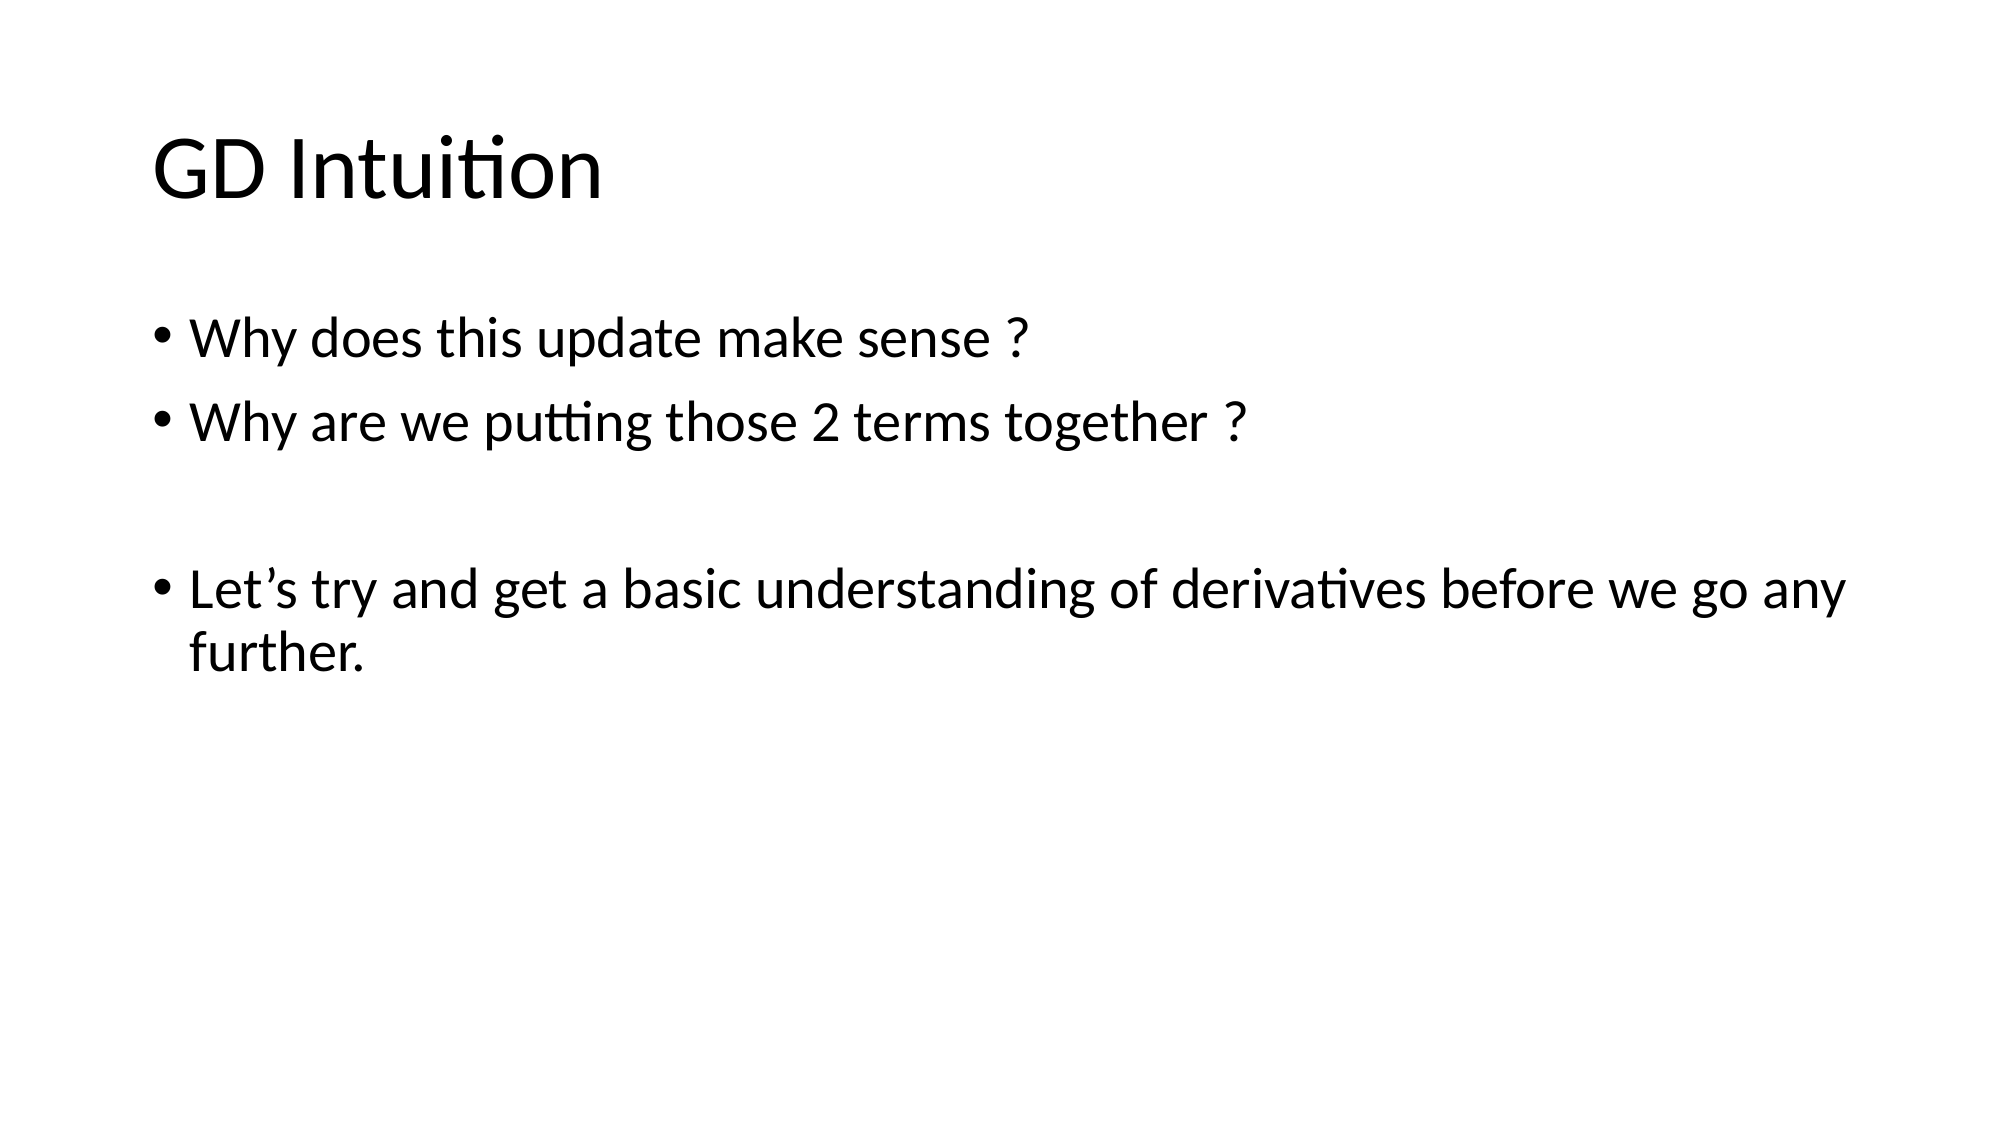

# GD Intuition
Why does this update make sense ?
Why are we putting those 2 terms together ?

Let’s try and get a basic understanding of derivatives before we go any further.